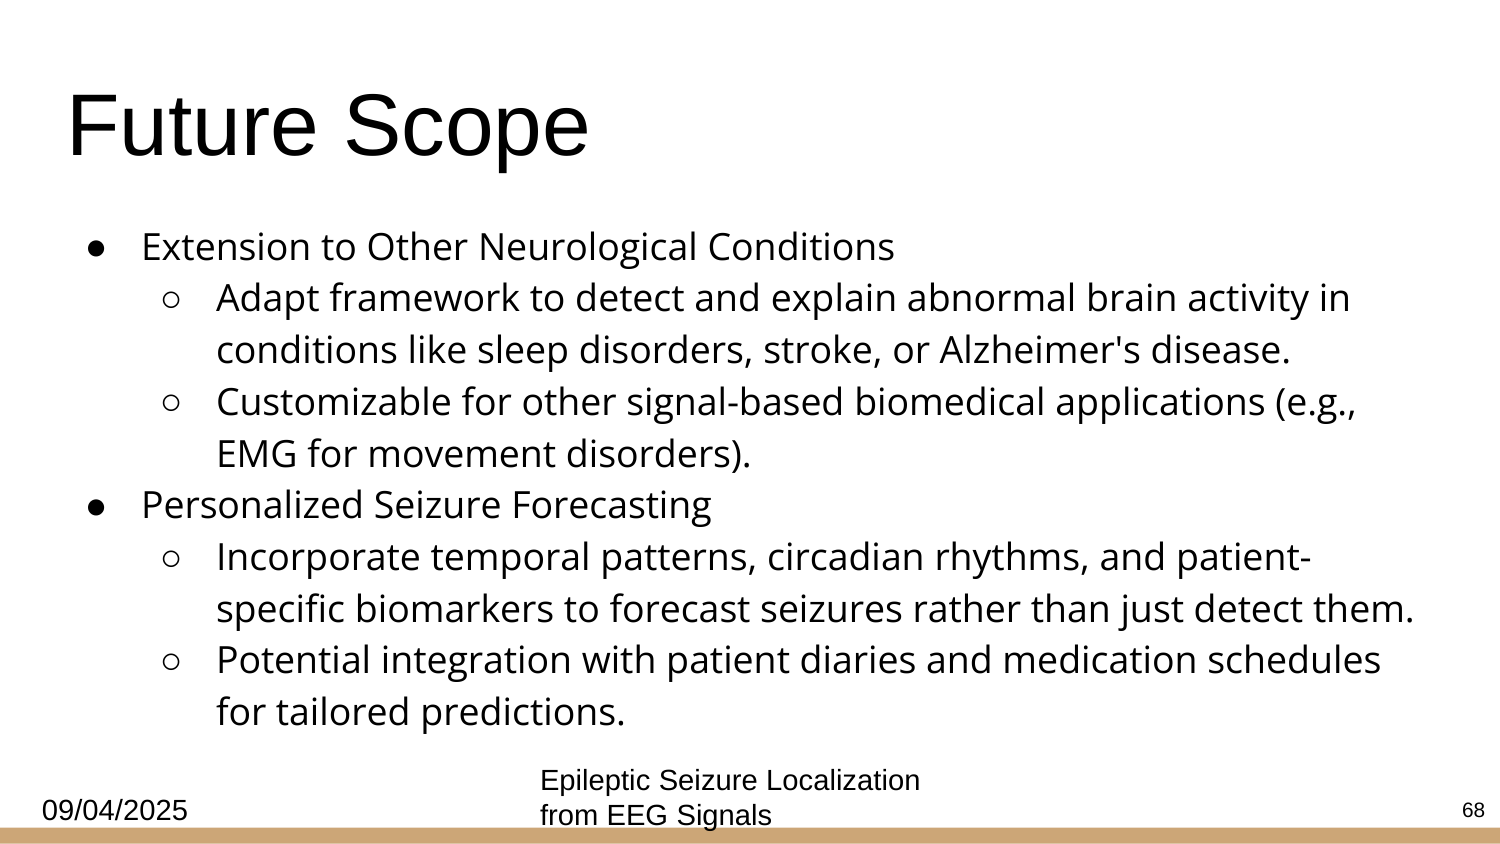

# Future Scope
Extension to Other Neurological Conditions
Adapt framework to detect and explain abnormal brain activity in conditions like sleep disorders, stroke, or Alzheimer's disease.
Customizable for other signal-based biomedical applications (e.g., EMG for movement disorders).
Personalized Seizure Forecasting
Incorporate temporal patterns, circadian rhythms, and patient-specific biomarkers to forecast seizures rather than just detect them.
Potential integration with patient diaries and medication schedules for tailored predictions.
Epileptic Seizure Localization from EEG Signals
68
09/04/2025